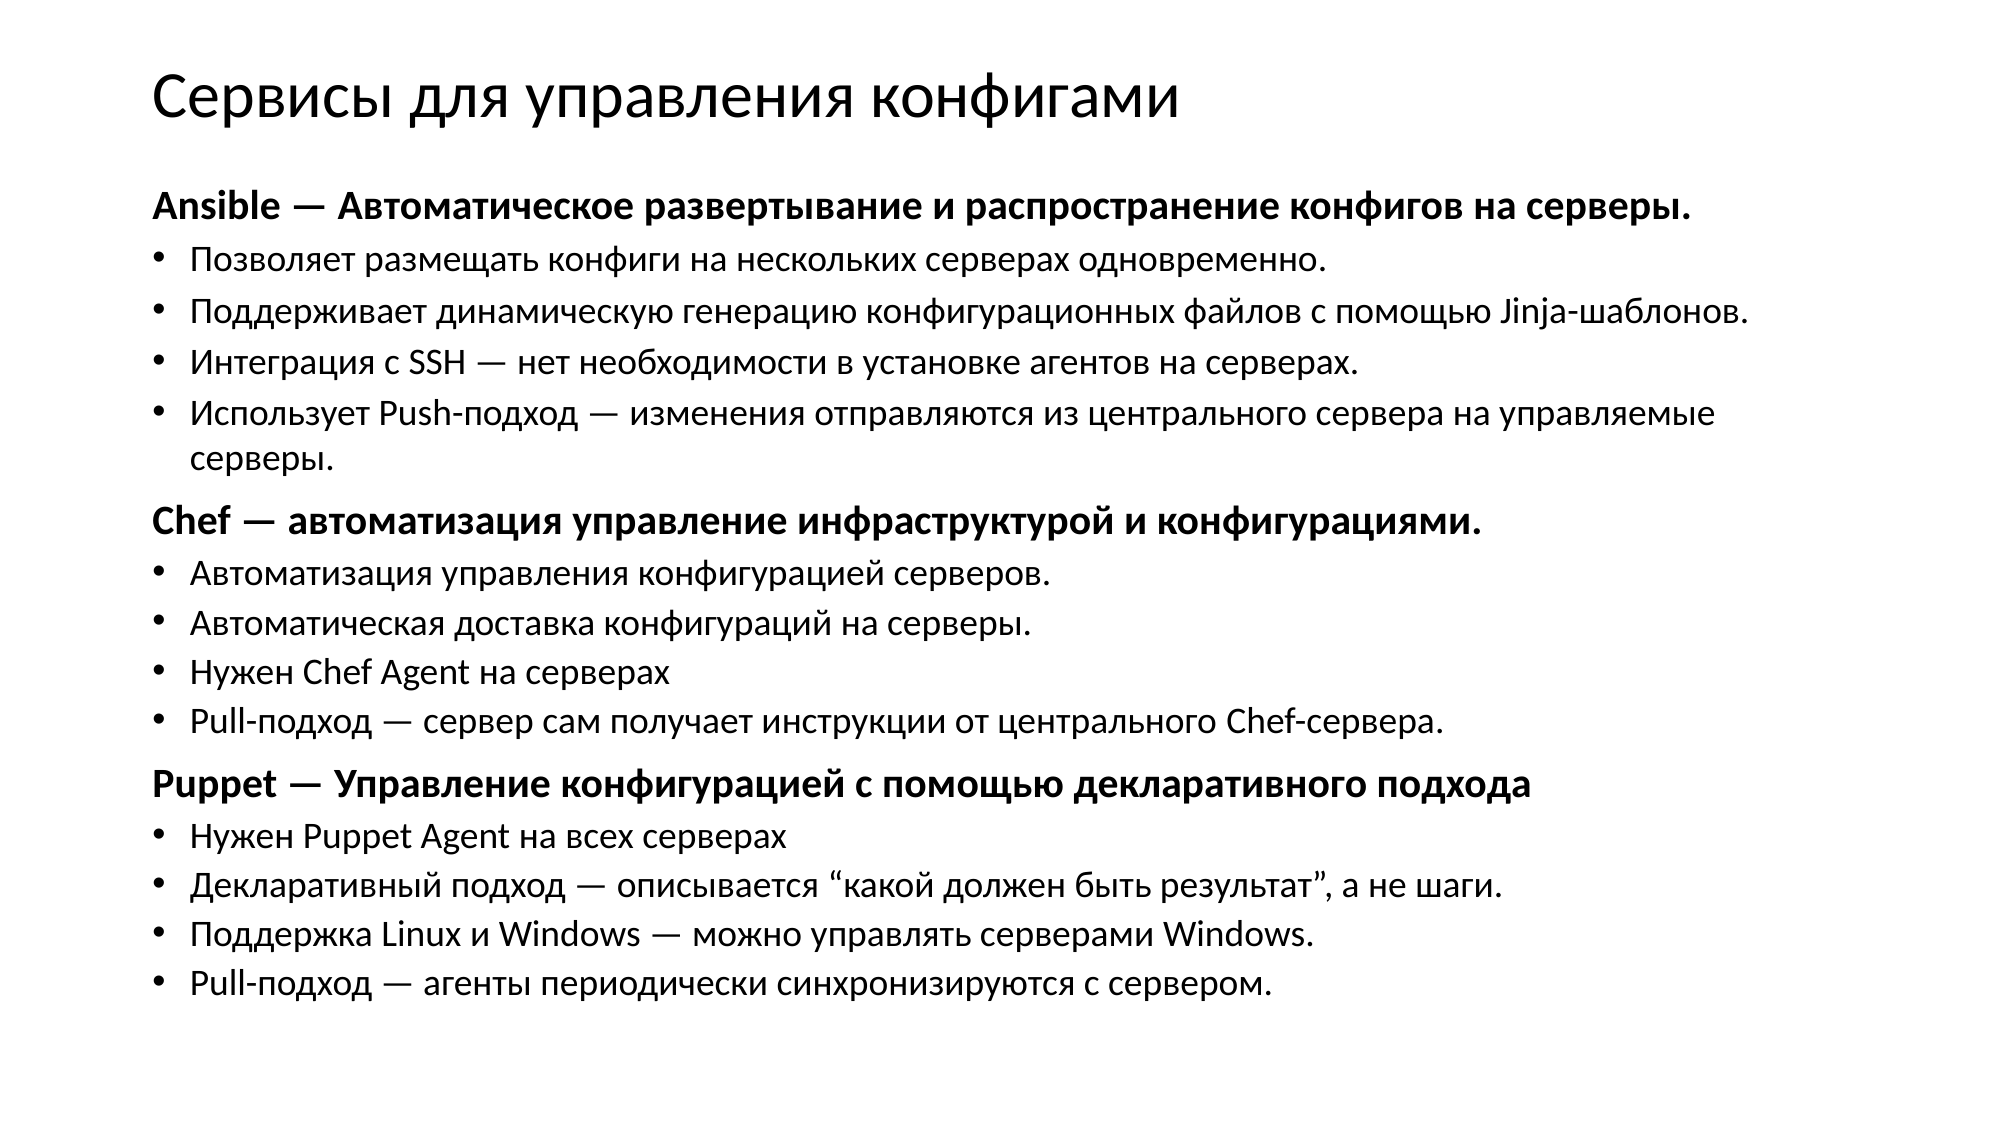

# Сервисы для управления конфигами
Ansible — Автоматическое развертывание и распространение конфигов на серверы.
Позволяет размещать конфиги на нескольких серверах одновременно.
Поддерживает динамическую генерацию конфигурационных файлов с помощью Jinja-шаблонов.
Интеграция с SSH — нет необходимости в установке агентов на серверах.
Использует Push-подход — изменения отправляются из центрального сервера на управляемые серверы.
Chef — автоматизация управление инфраструктурой и конфигурациями.
Автоматизация управления конфигурацией серверов.
Автоматическая доставка конфигураций на серверы.
Нужен Chef Agent на серверах
Pull-подход — сервер сам получает инструкции от центрального Chef-сервера.
Puppet — Управление конфигурацией с помощью декларативного подхода
Нужен Puppet Agent на всех серверах
Декларативный подход — описывается “какой должен быть результат”, а не шаги.
Поддержка Linux и Windows — можно управлять серверами Windows.
Pull-подход — агенты периодически синхронизируются с сервером.